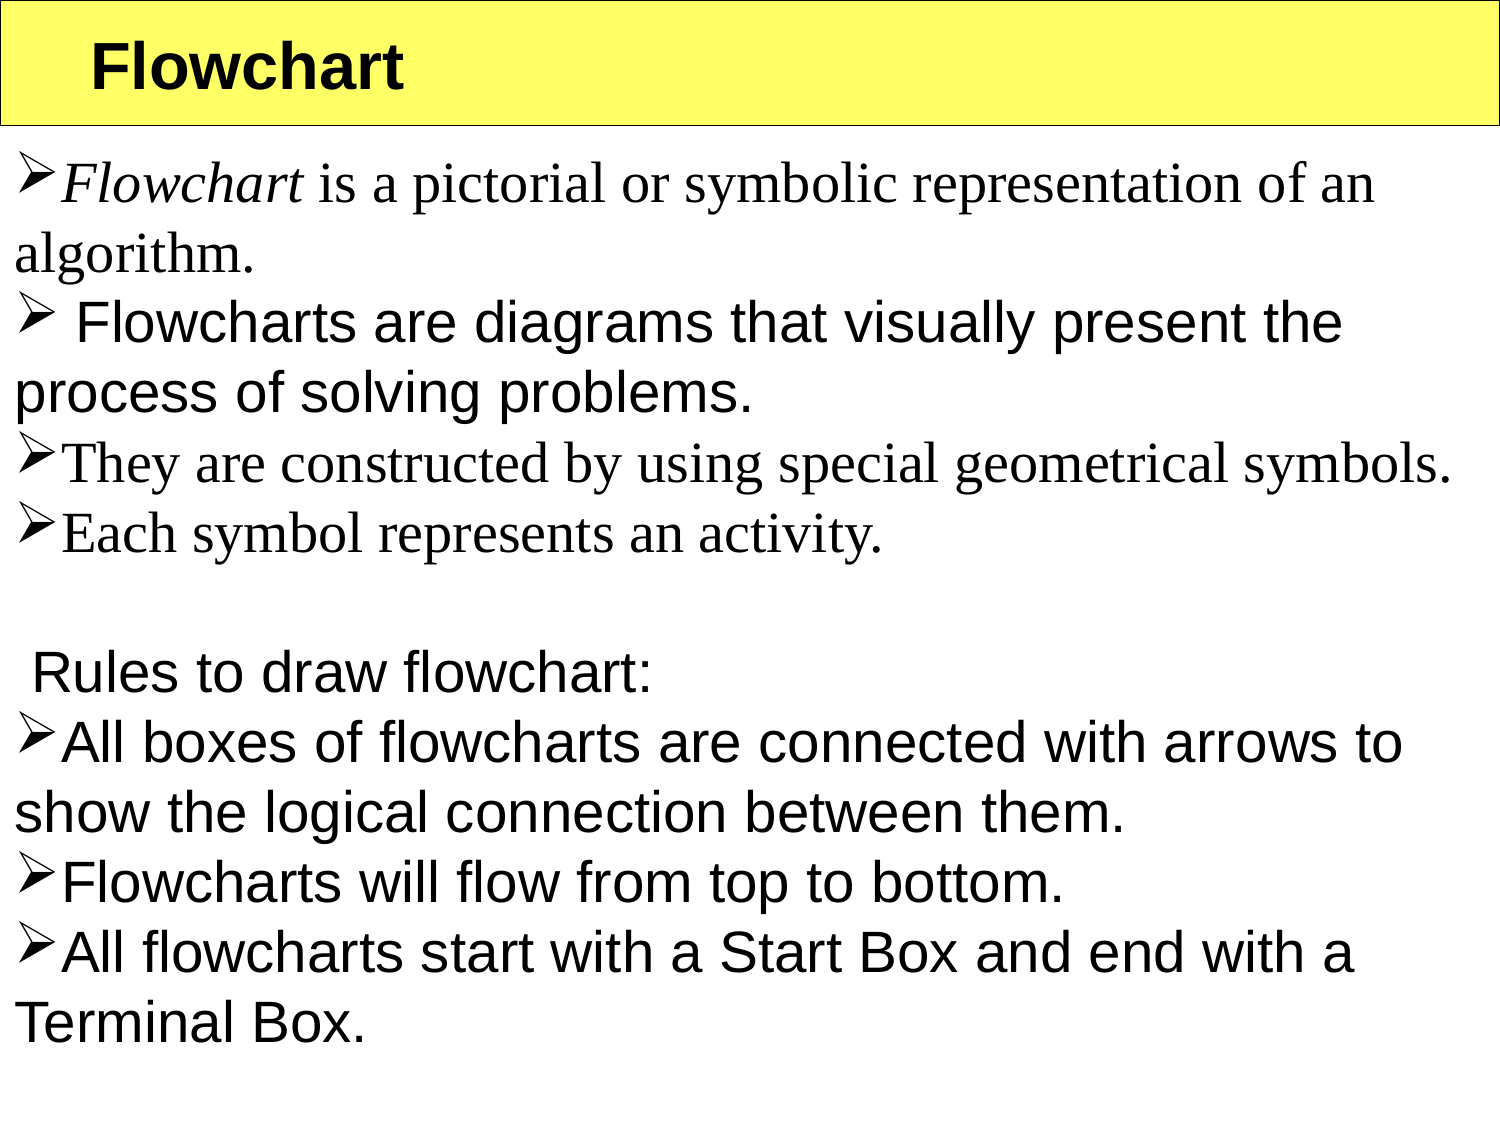

Flowchart

Flowchart is a pictorial or symbolic representation of an algorithm.
 Flowcharts are diagrams that visually present the process of solving problems.
They are constructed by using special geometrical symbols.
Each symbol represents an activity.

 Rules to draw flowchart:
All boxes of flowcharts are connected with arrows to show the logical connection between them.
Flowcharts will flow from top to bottom.
All flowcharts start with a Start Box and end with a Terminal Box.